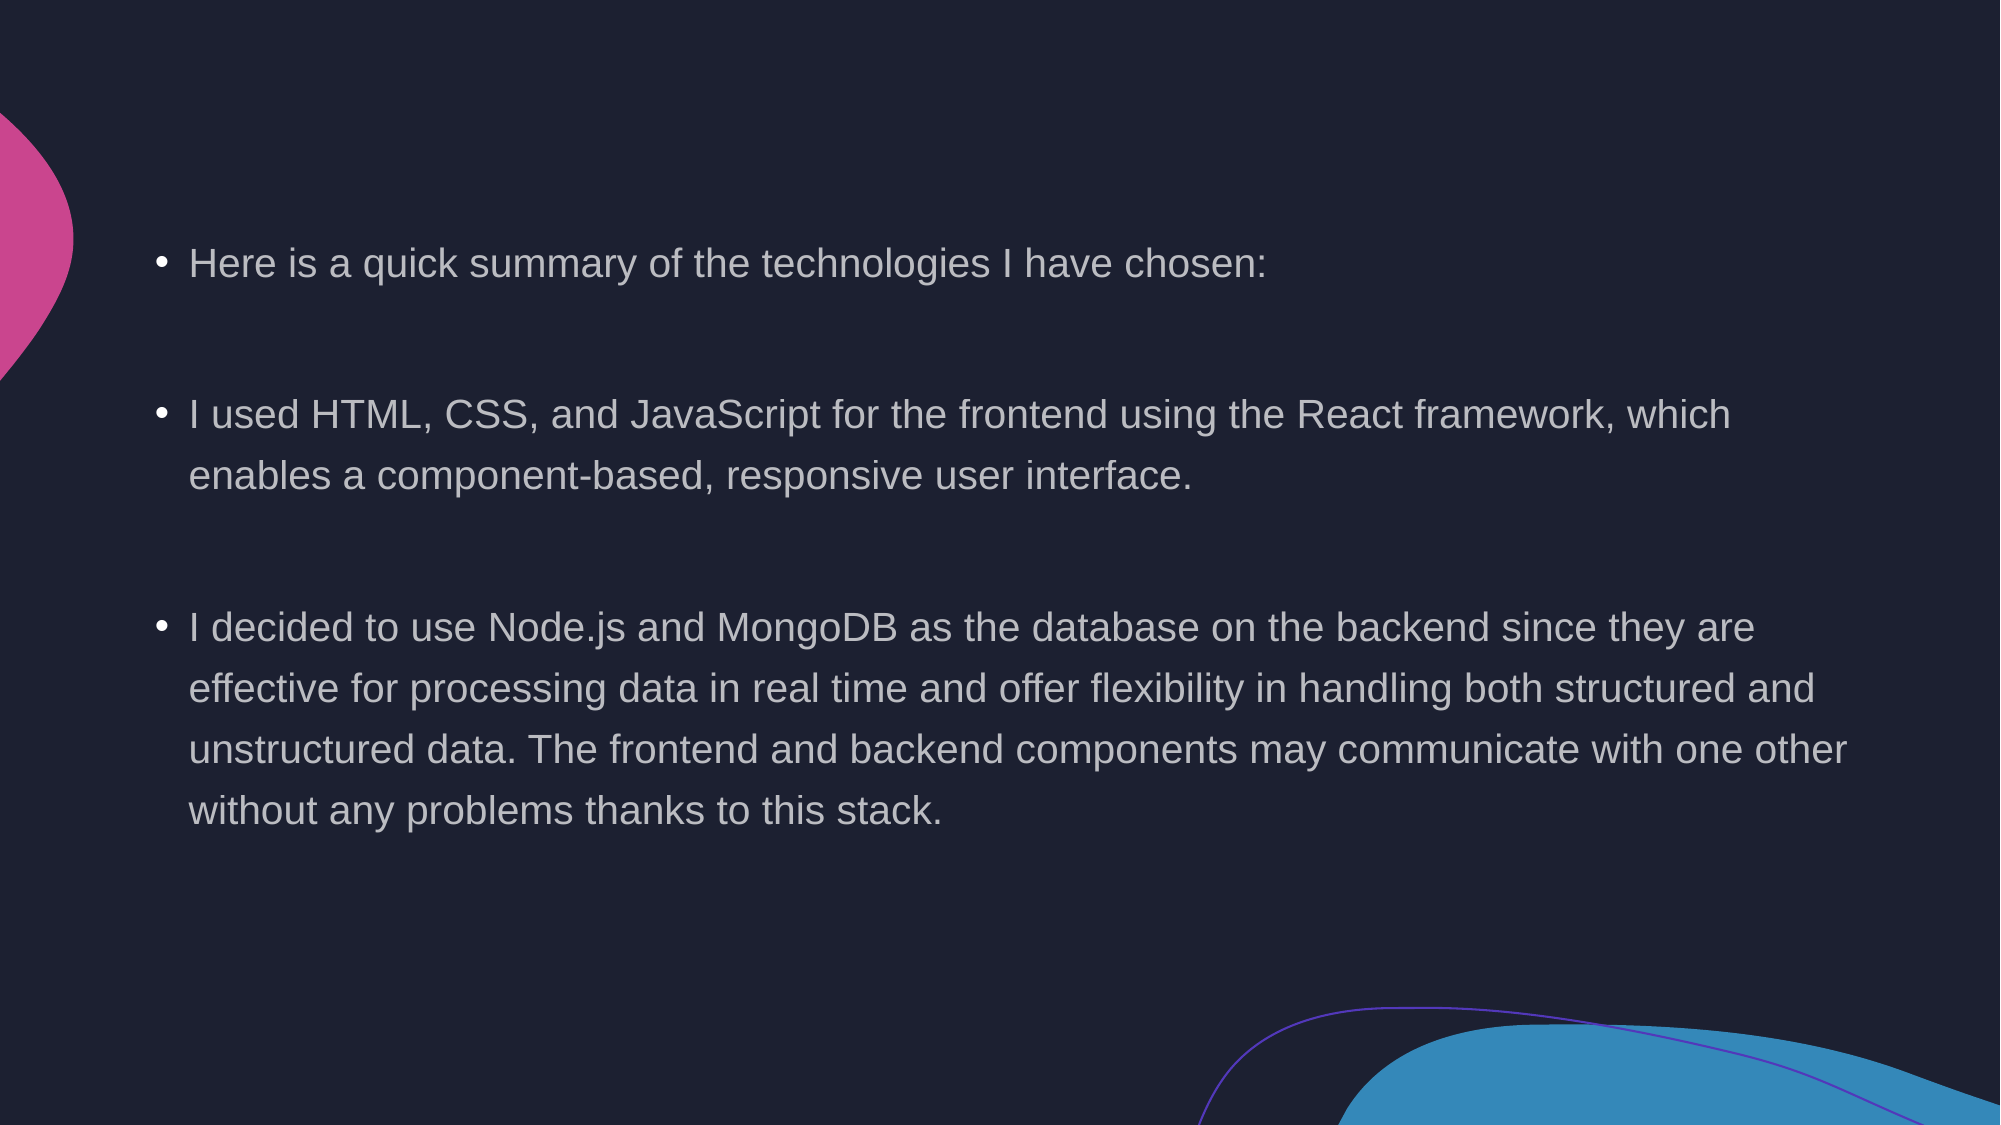

Here is a quick summary of the technologies I have chosen:

I used HTML, CSS, and JavaScript for the frontend using the React framework, which enables a component-based, responsive user interface.

I decided to use Node.js and MongoDB as the database on the backend since they are effective for processing data in real time and offer flexibility in handling both structured and unstructured data. The frontend and backend components may communicate with one other without any problems thanks to this stack.